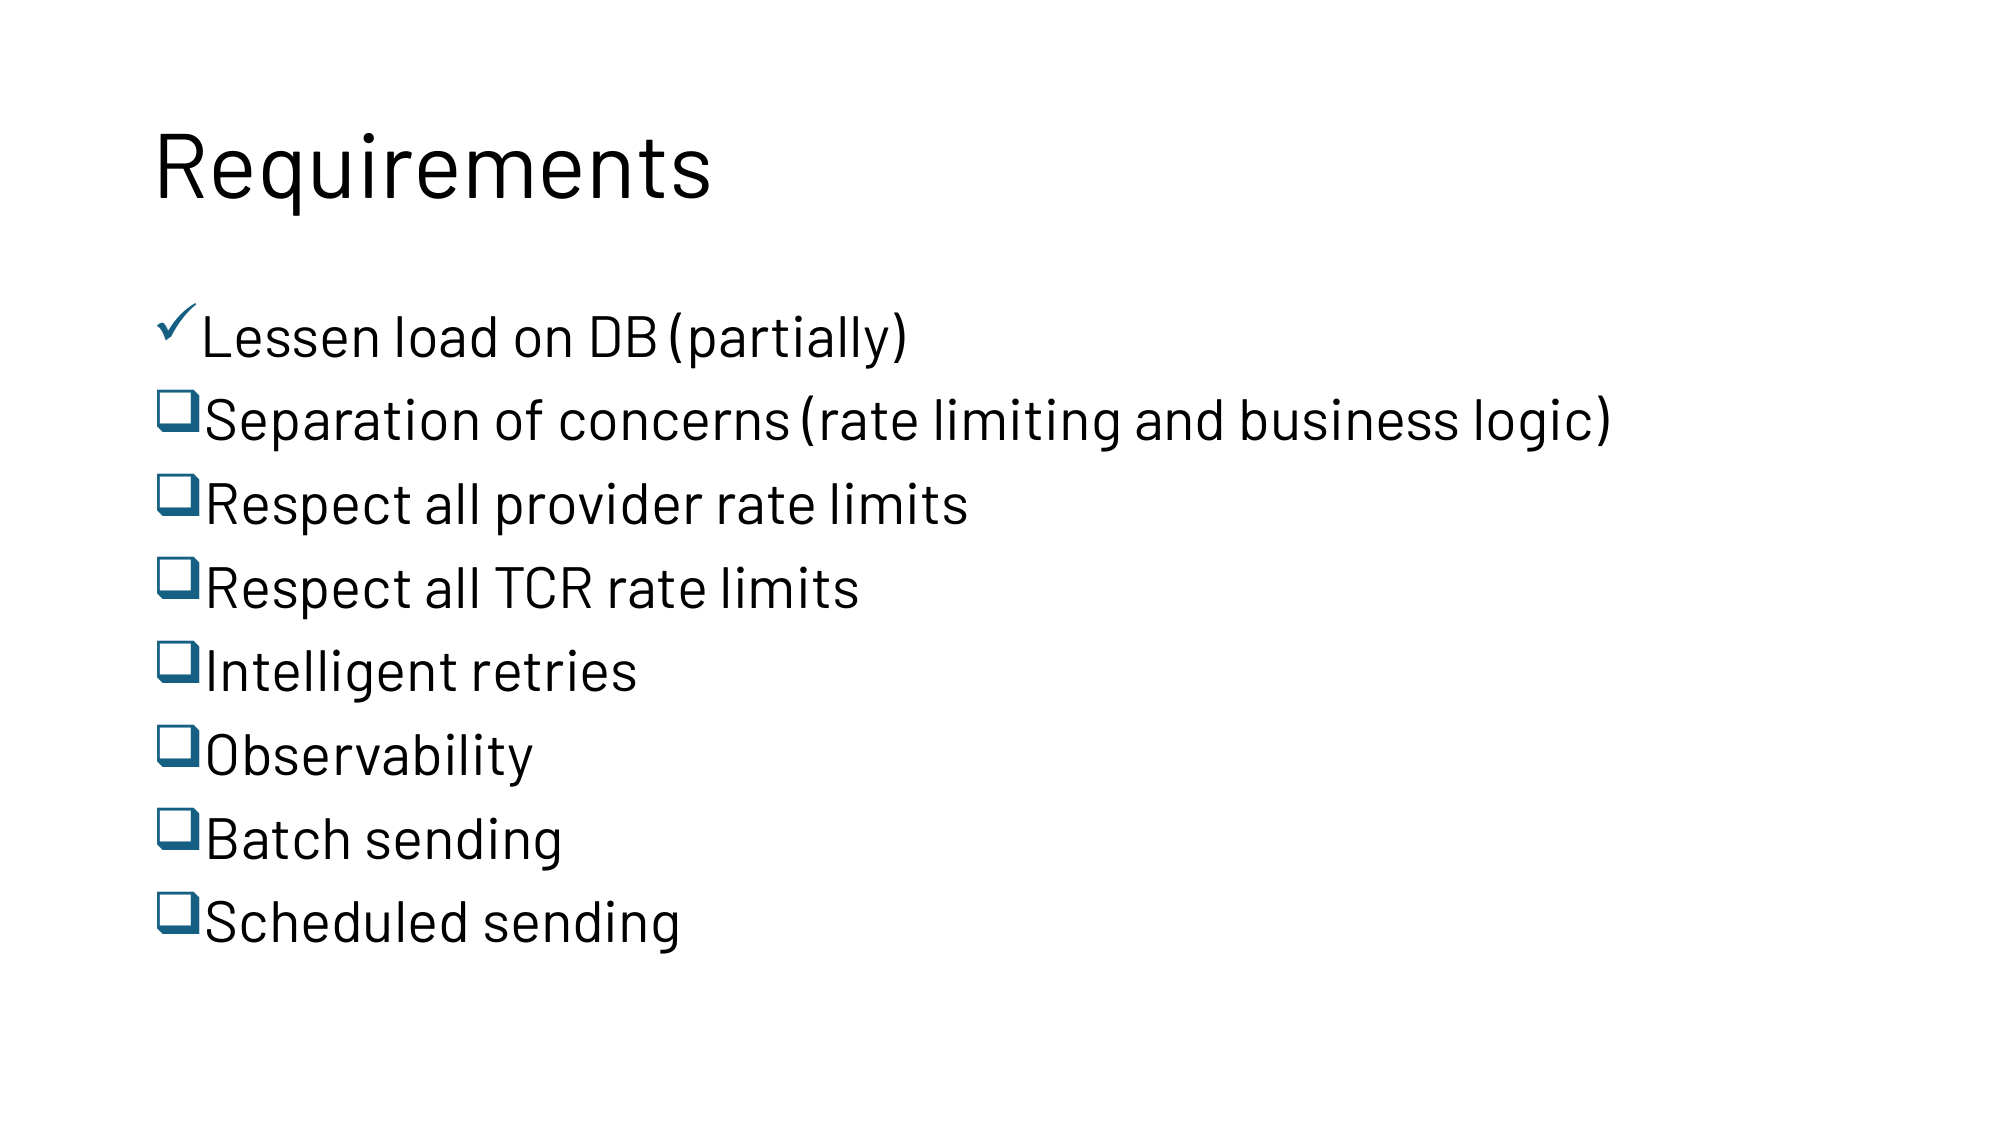

# Requirements
Lessen load on DB (partially)
Separation of concerns (rate limiting and business logic)
Respect all provider rate limits
Respect all TCR rate limits
Intelligent retries
Observability
Batch sending
Scheduled sending